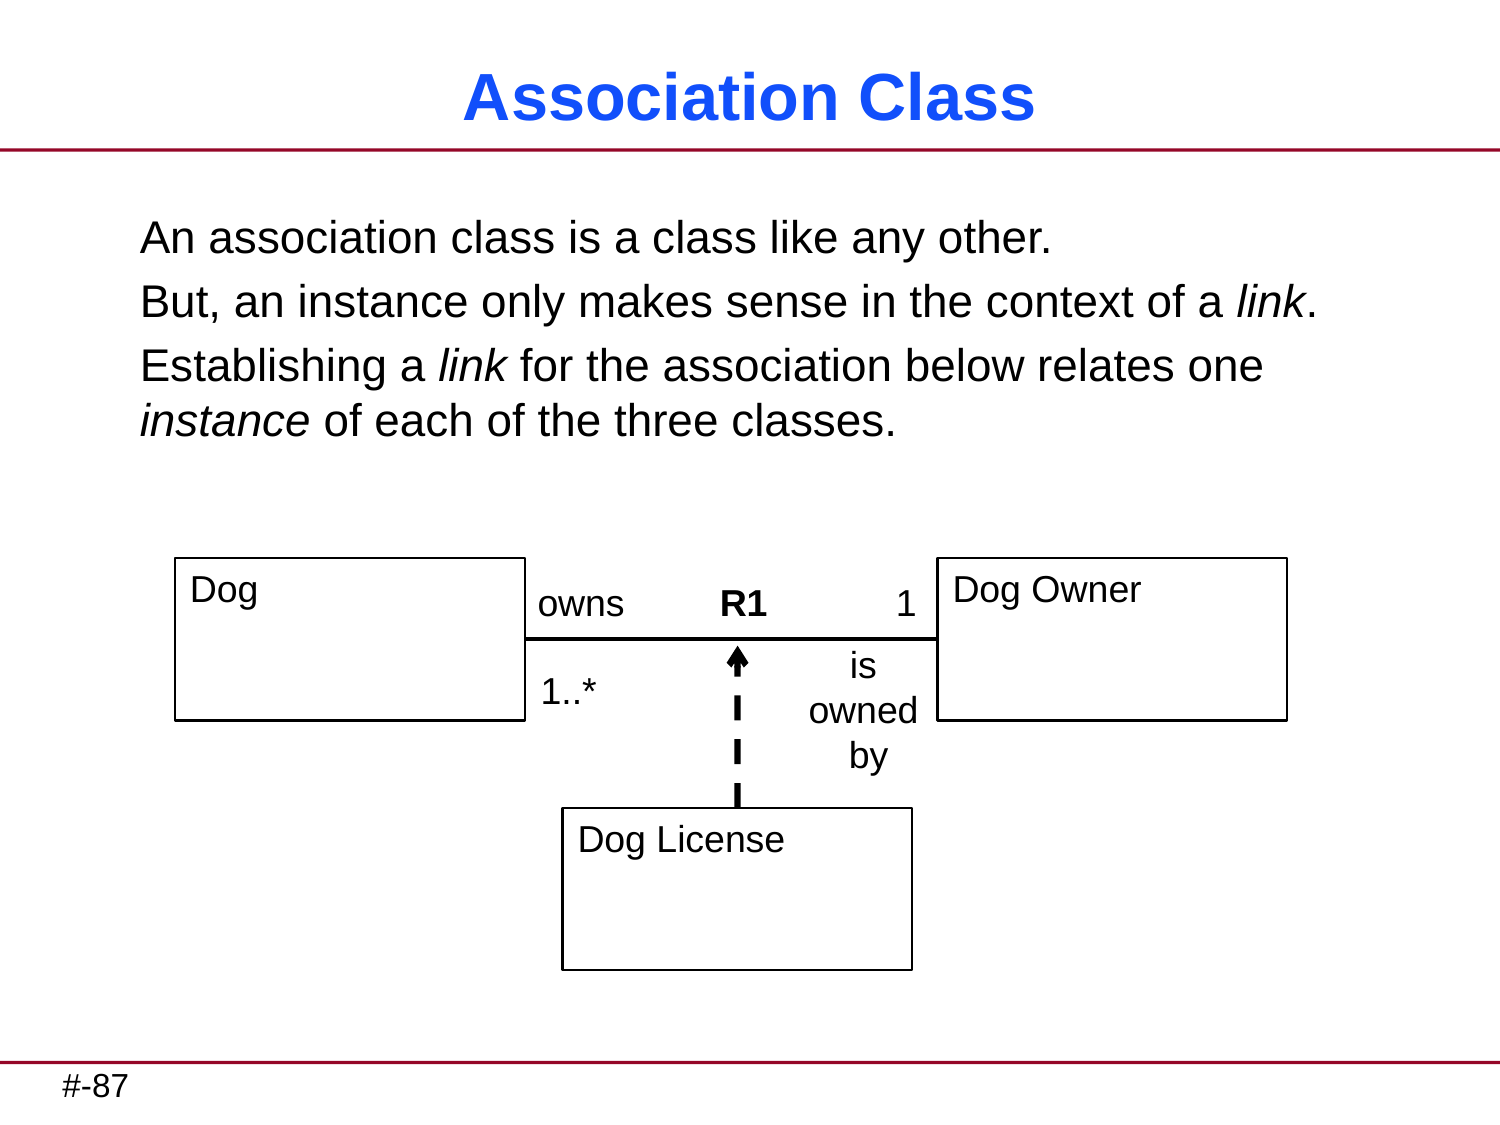

# Association Class
An association class is a class like any other.
But, an instance only makes sense in the context of a link.
Establishing a link for the association below relates one instance of each of the three classes.
Dog
Dog Owner
owns
R1
is
owned
by
1..*
Dog License
1